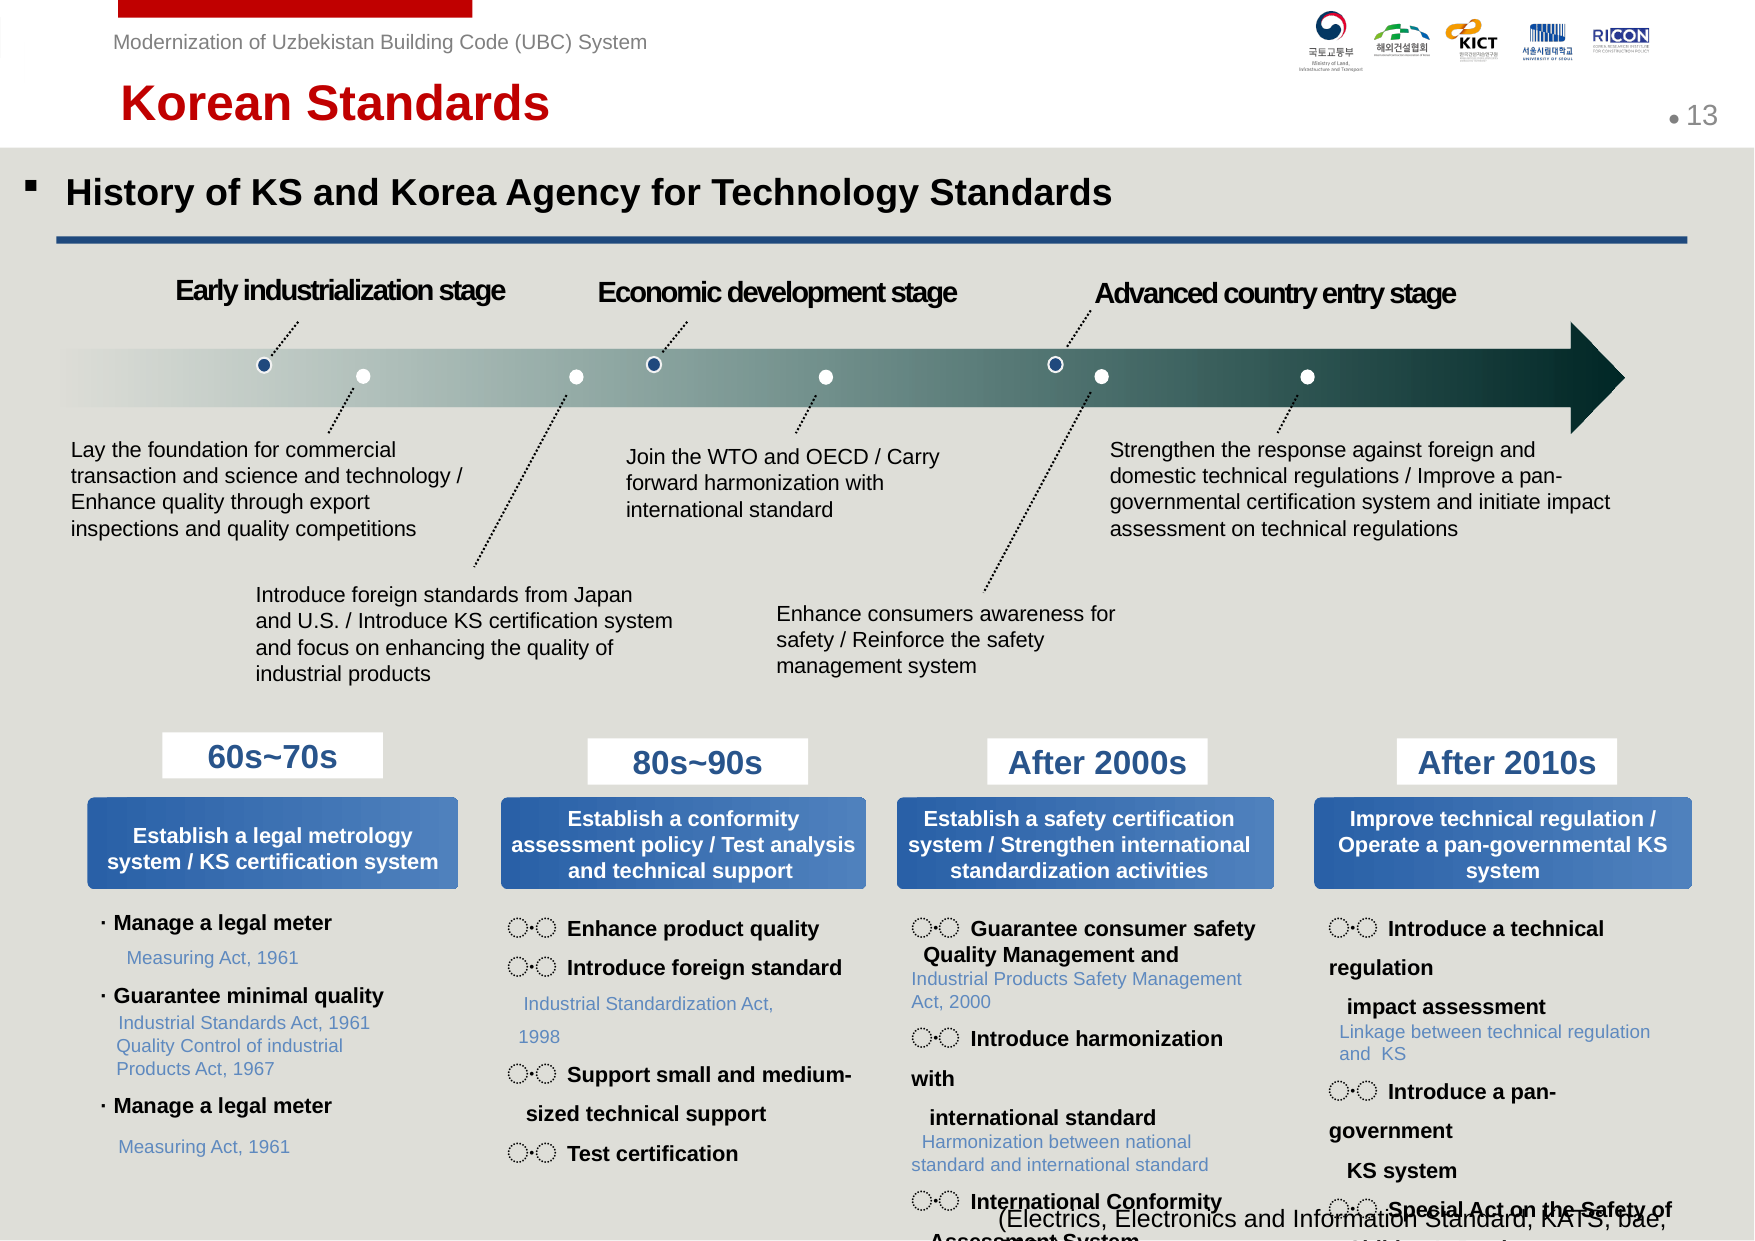

Korean Standards
History of KS and Korea Agency for Technology Standards

Early industrialization stage
Economic development stage
Advanced country entry stage

Strengthen the response against foreign and domestic technical regulations / Improve a pan-governmental certification system and initiate impact assessment on technical regulations
Lay the foundation for commercial transaction and science and technology / Enhance quality through export inspections and quality competitions
Join the WTO and OECD / Carry forward harmonization with international standard
Introduce foreign standards from Japan and U.S. / Introduce KS certification system and focus on enhancing the quality of industrial products
Enhance consumers awareness for safety / Reinforce the safety management system
60s~70s
80s~90s
After 2000s
After 2010s

Establish a legal metrology system / KS certification system

Establish a conformity assessment policy / Test analysis and technical support

Establish a safety certification system / Strengthen international standardization activities

Improve technical regulation / Operate a pan-governmental KS system
· Manage a legal meter
     Measuring Act, 1961
· Guarantee minimal quality
   Industrial Standards Act, 1961
   Quality Control of industrial
   Products Act, 1967
· Manage a legal meter
   Measuring Act, 1961
〮 Enhance product quality
〮 Introduce foreign standard
   Industrial Standardization Act,
  1998
〮 Support small and medium-
   sized technical support
〮 Test certification
〮 Guarantee consumer safety
  Quality Management and Industrial Products Safety Management Act, 2000
〮 Introduce harmonization with
   international standard
  Harmonization between national standard and international standard
〮 International Conformity
   Assessment System
〮 Introduce a technical regulation
   impact assessment
  Linkage between technical regulation
  and  KS
〮 Introduce a pan-government
   KS system
〮 Special Act on the Safety of
   Children’s Products
(Electrics, Electronics and Information Standard, KATS, bae, 2021)